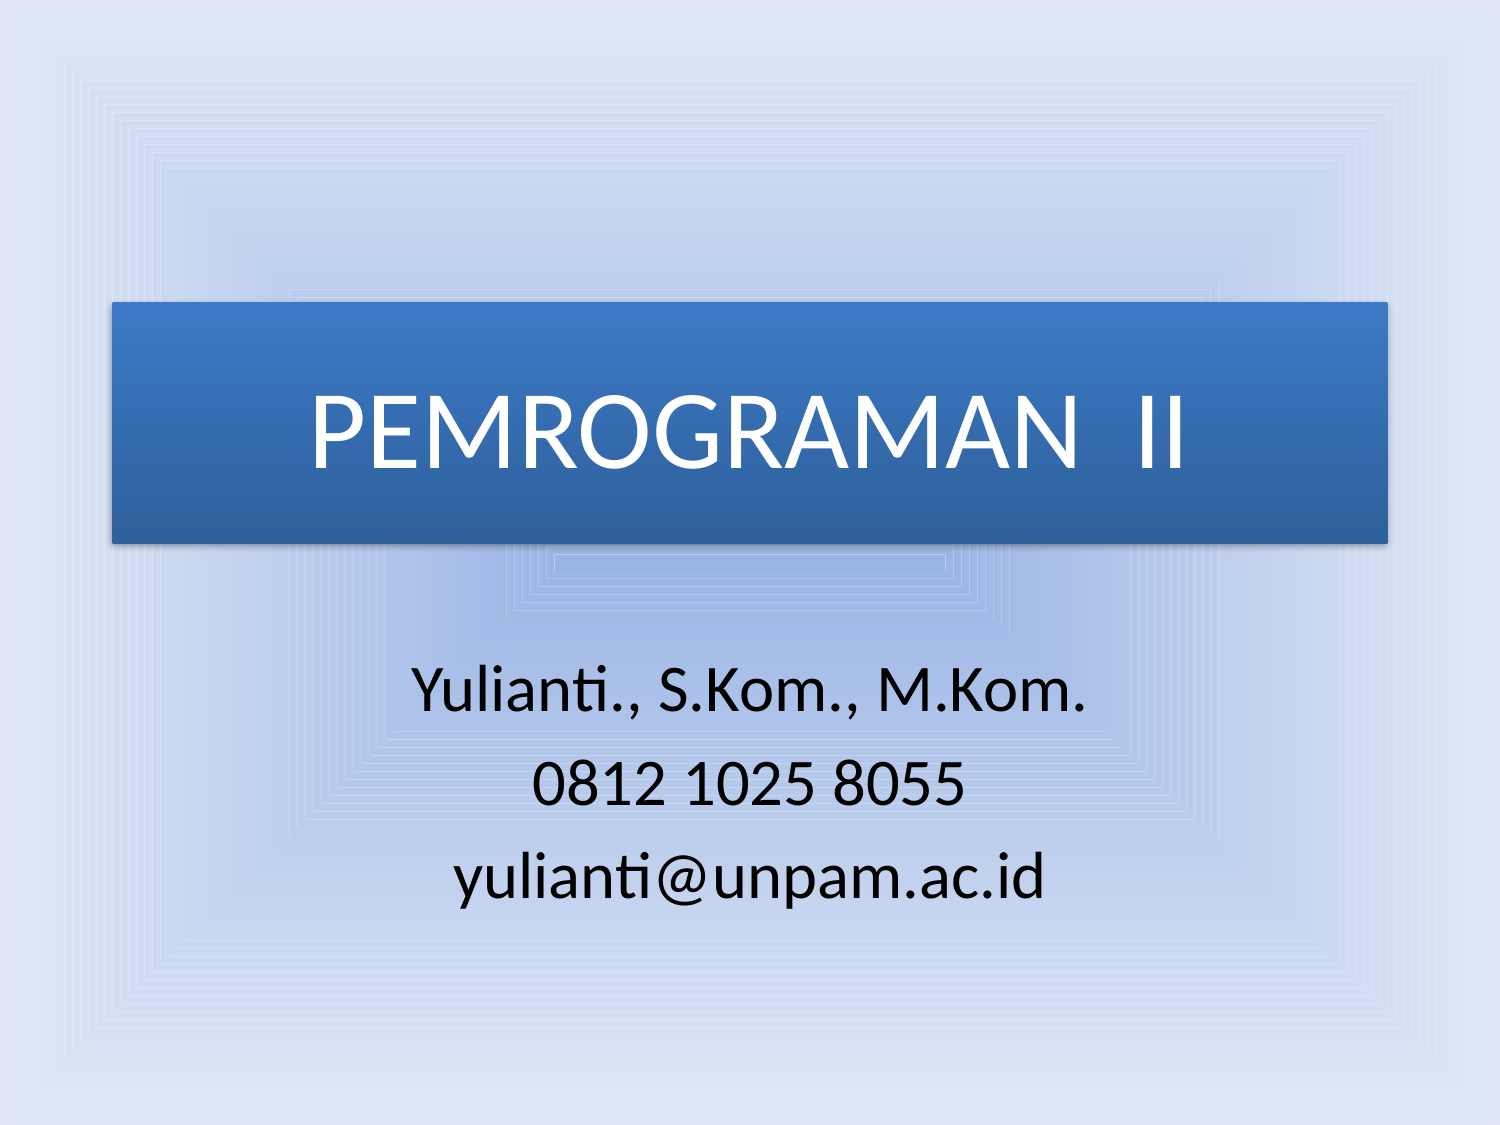

# PEMROGRAMAN  II
Yulianti., S.Kom., M.Kom.
0812 1025 8055
yulianti@unpam.ac.id